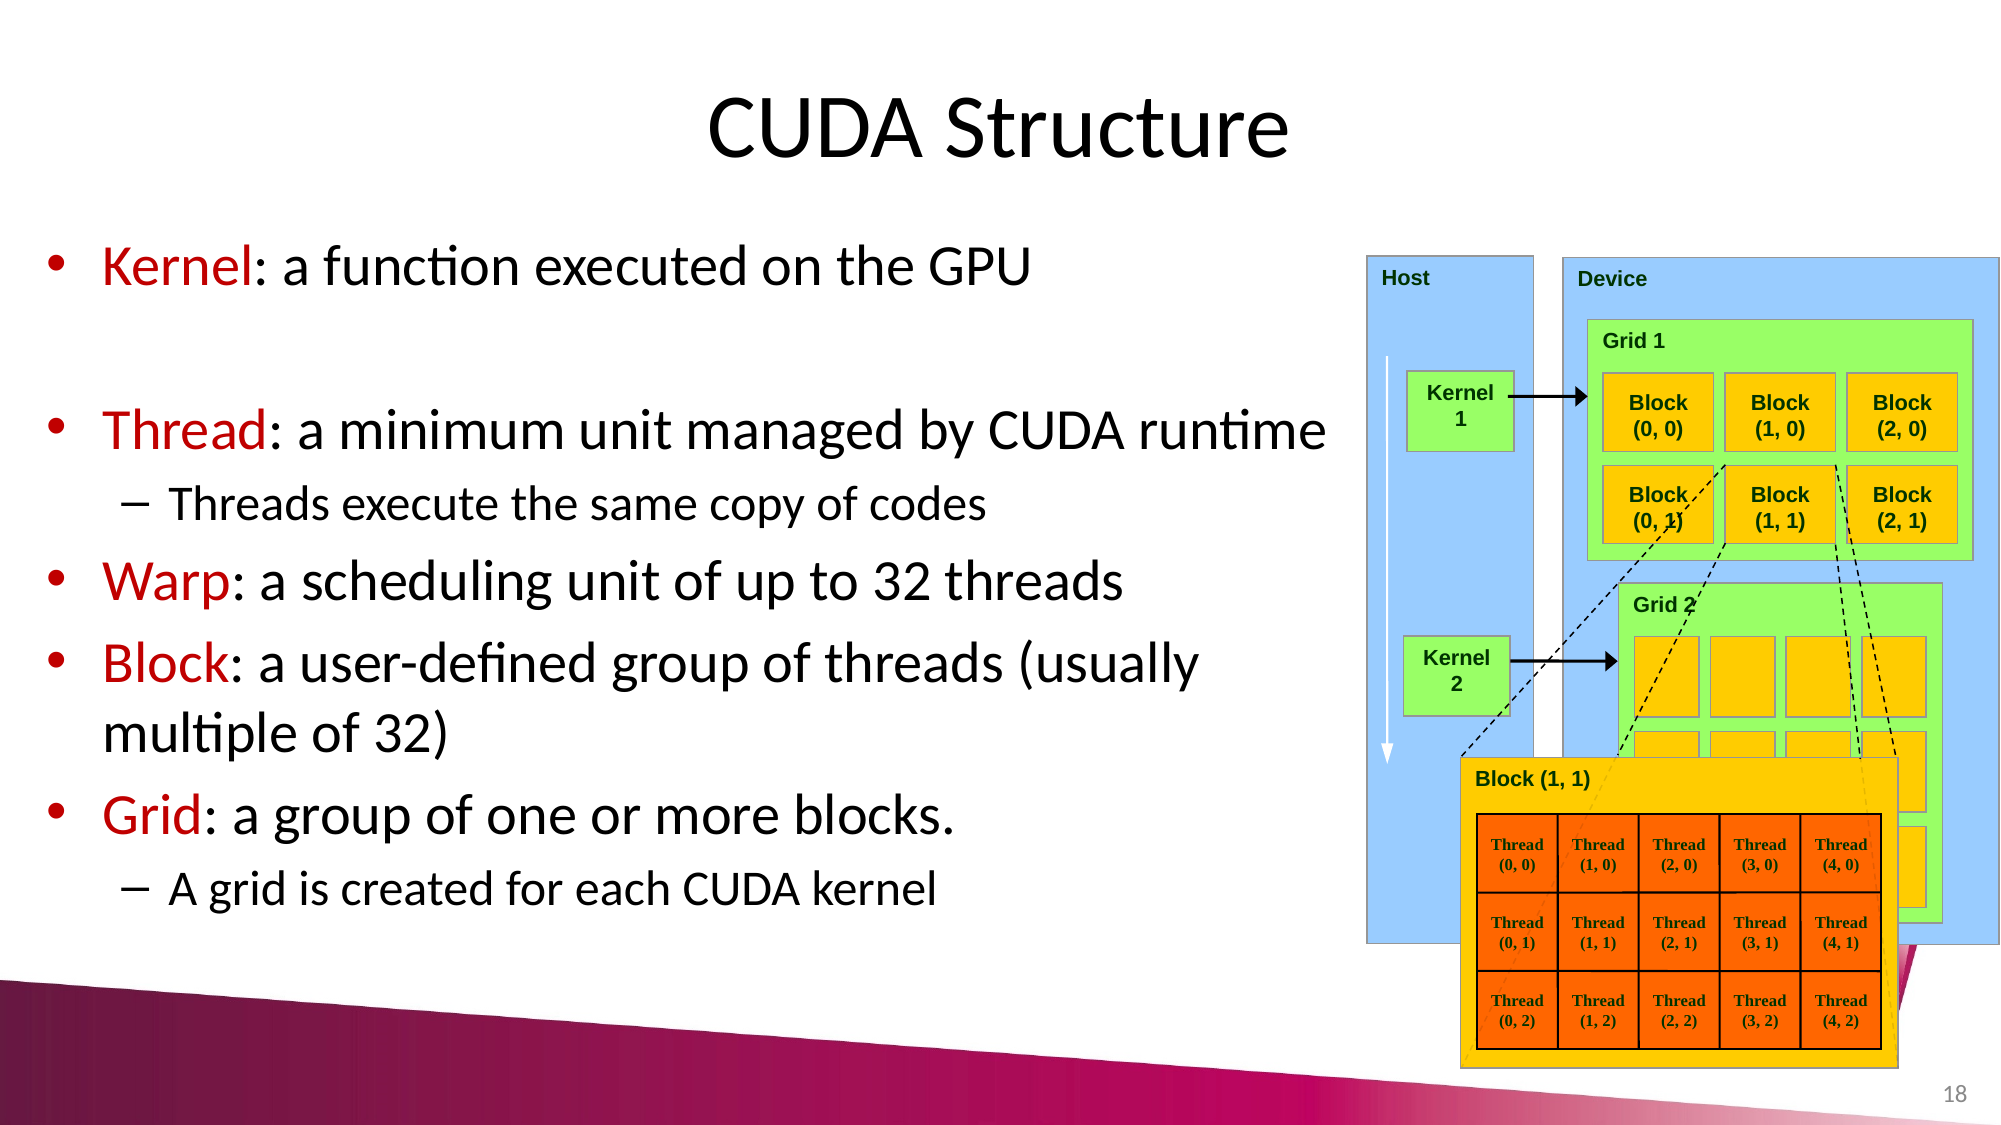

# CUDA Structure
Kernel: a function executed on the GPU

Thread: a minimum unit managed by CUDA runtime
Threads execute the same copy of codes
Warp: a scheduling unit of up to 32 threads
Block: a user-defined group of threads (usually multiple of 32)
Grid: a group of one or more blocks.
A grid is created for each CUDA kernel

Host
Device
Grid 1
Block
(0, 0)
Block
(1, 0)
Block
(2, 0)
Block
(0, 1)
Block
(1, 1)
Block
(2, 1)

Kernel 1

Grid 2

Kernel 2

Block (1, 1)

Thread
(0, 0)
Thread
(1, 0)
Thread
(2, 0)
Thread
(3, 0)
Thread
(4, 0)
Thread
(0, 1)
Thread
(1, 1)
Thread
(2, 1)
Thread
(3, 1)
Thread
(4, 1)
Thread
(0, 2)
Thread
(1, 2)
Thread
(2, 2)
Thread
(3, 2)
Thread
(4, 2)
18